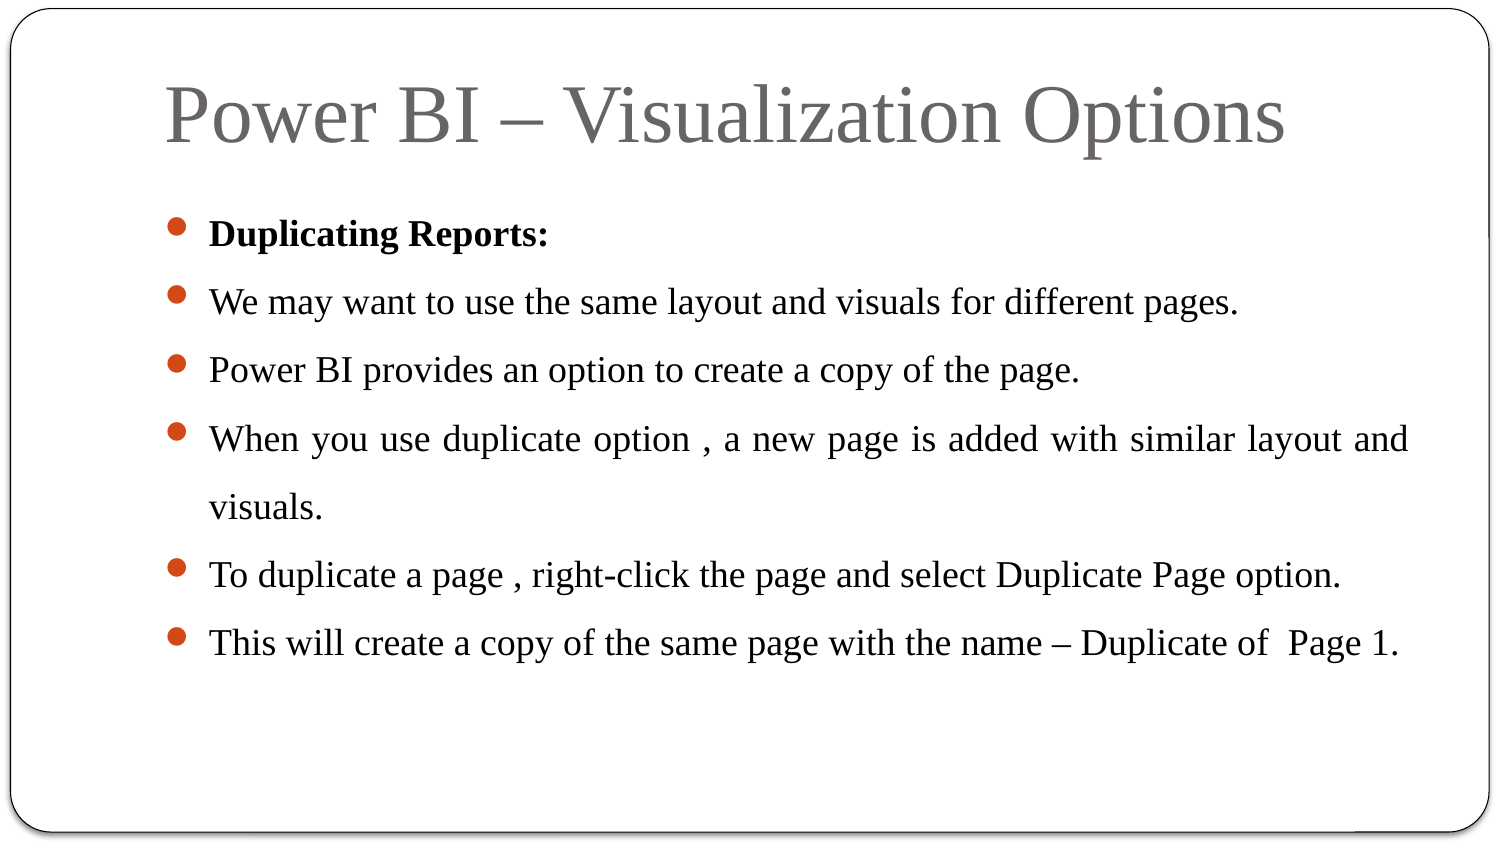

# Power BI – Visualization Options
Duplicating Reports:
We may want to use the same layout and visuals for different pages.
Power BI provides an option to create a copy of the page.
When you use duplicate option , a new page is added with similar layout and visuals.
To duplicate a page , right-click the page and select Duplicate Page option.
This will create a copy of the same page with the name – Duplicate of  Page 1.